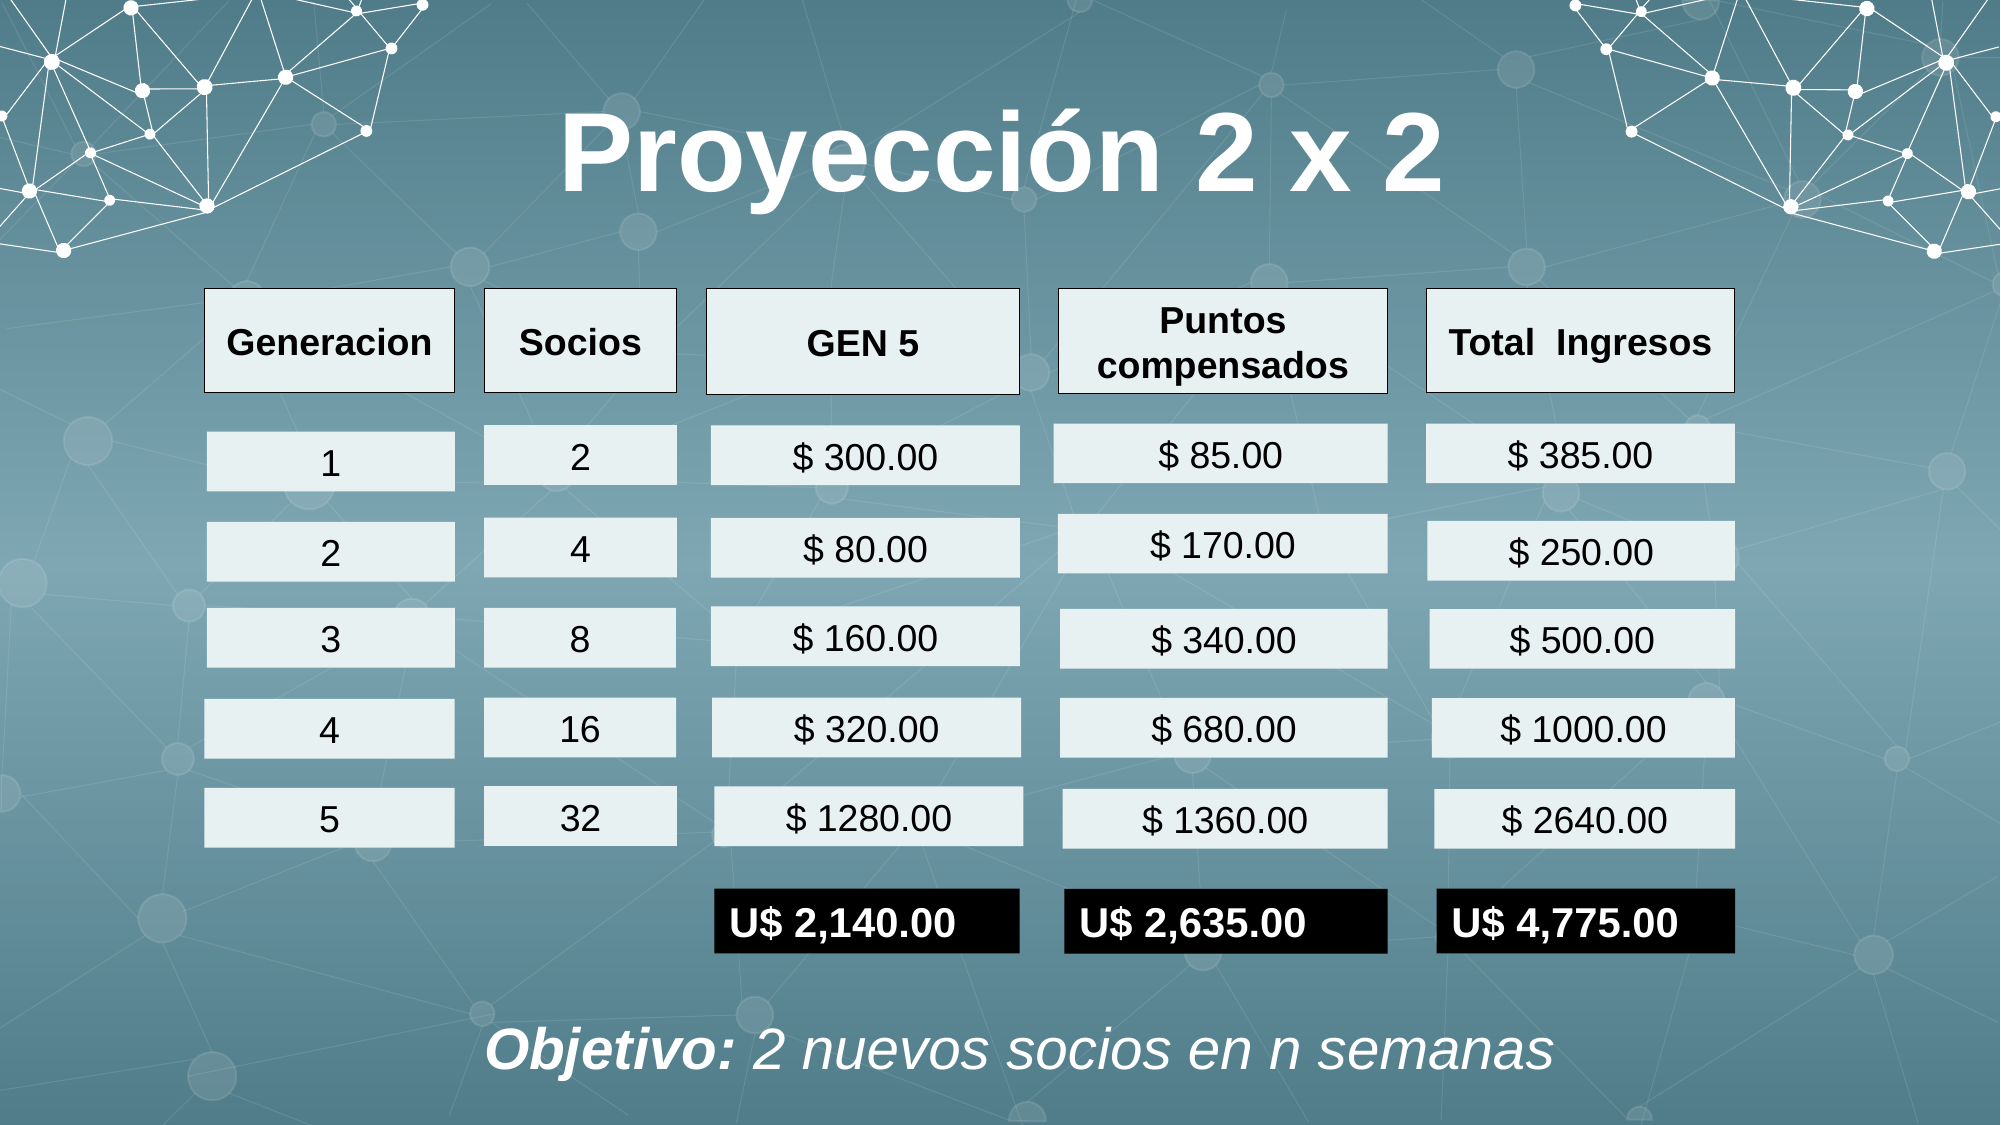

Proyección 2 x 2
Socios
Total  Ingresos
GEN 5
Generacion
Puntos compensados
$ 85.00
$ 385.00
2
$ 300.00
1
$ 170.00
4
$ 80.00
$ 250.00
2
$ 160.00
3
8
$ 340.00
$ 500.00
16
$ 320.00
$ 680.00
$ 1000.00
4
32
$ 1280.00
5
$ 1360.00
$ 2640.00
U$ 2,140.00
U$ 4,775.00
U$ 2,635.00
Objetivo: 2 nuevos socios en n semanas